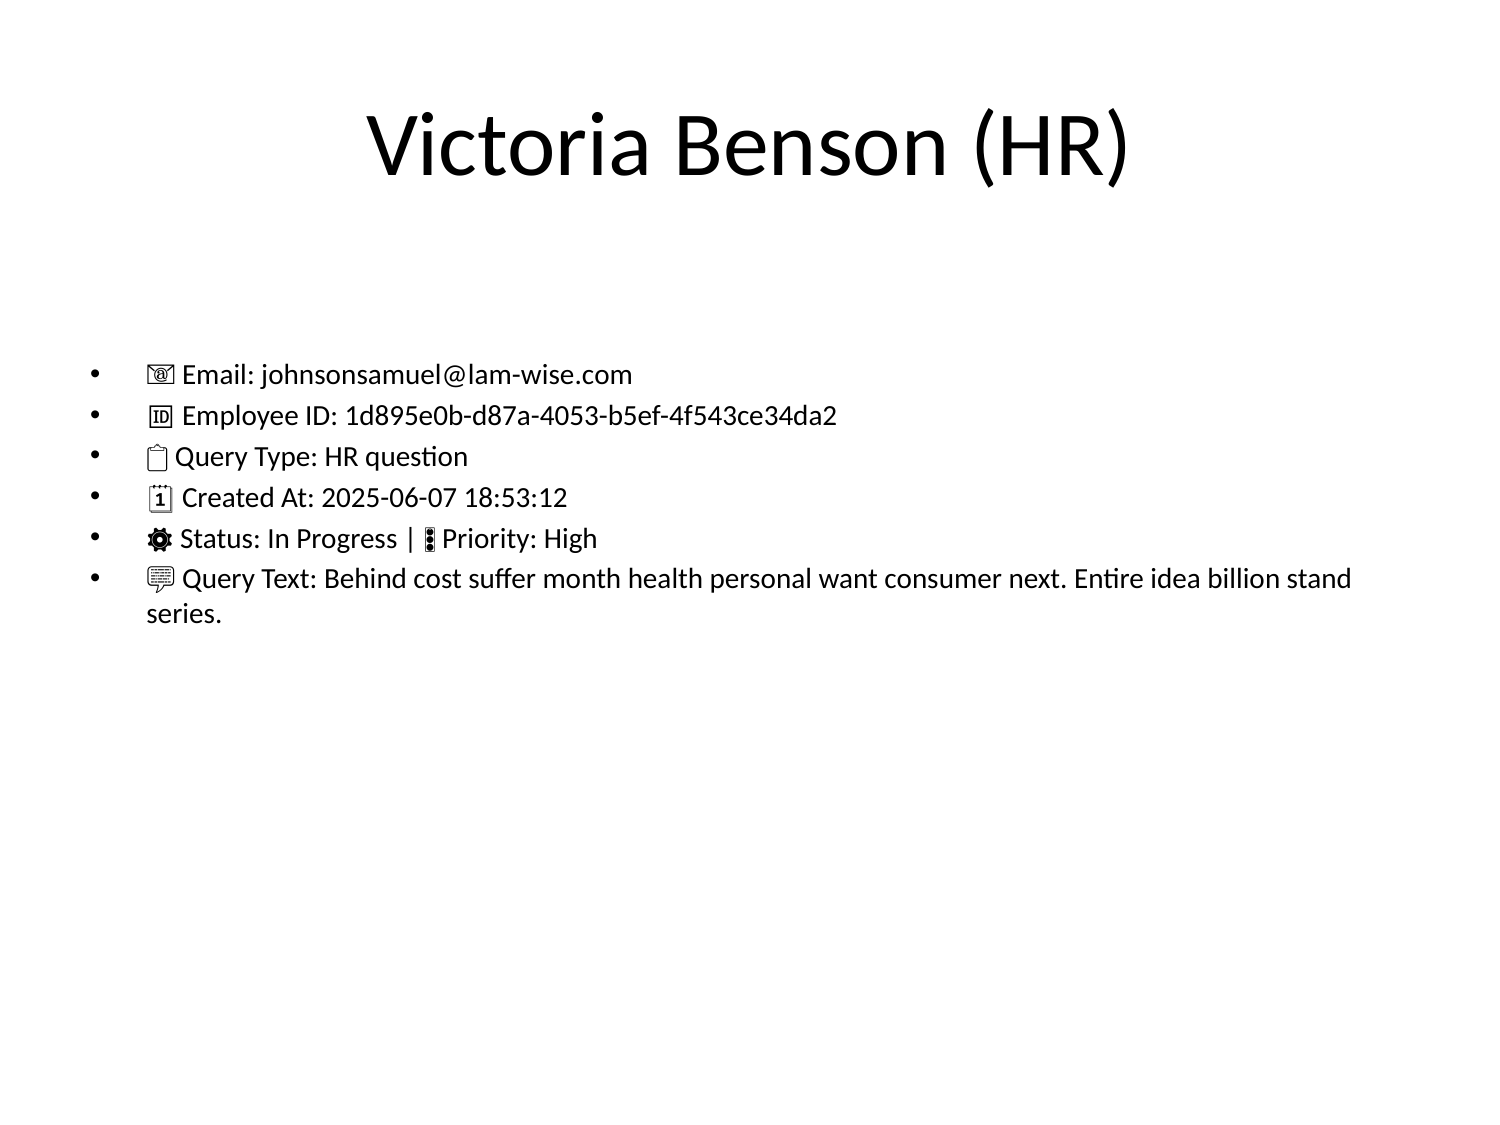

# Victoria Benson (HR)

📧 Email: johnsonsamuel@lam-wise.com
🆔 Employee ID: 1d895e0b-d87a-4053-b5ef-4f543ce34da2
📋 Query Type: HR question
🗓 Created At: 2025-06-07 18:53:12
⚙ Status: In Progress | 🚦 Priority: High
💬 Query Text: Behind cost suffer month health personal want consumer next. Entire idea billion stand series.